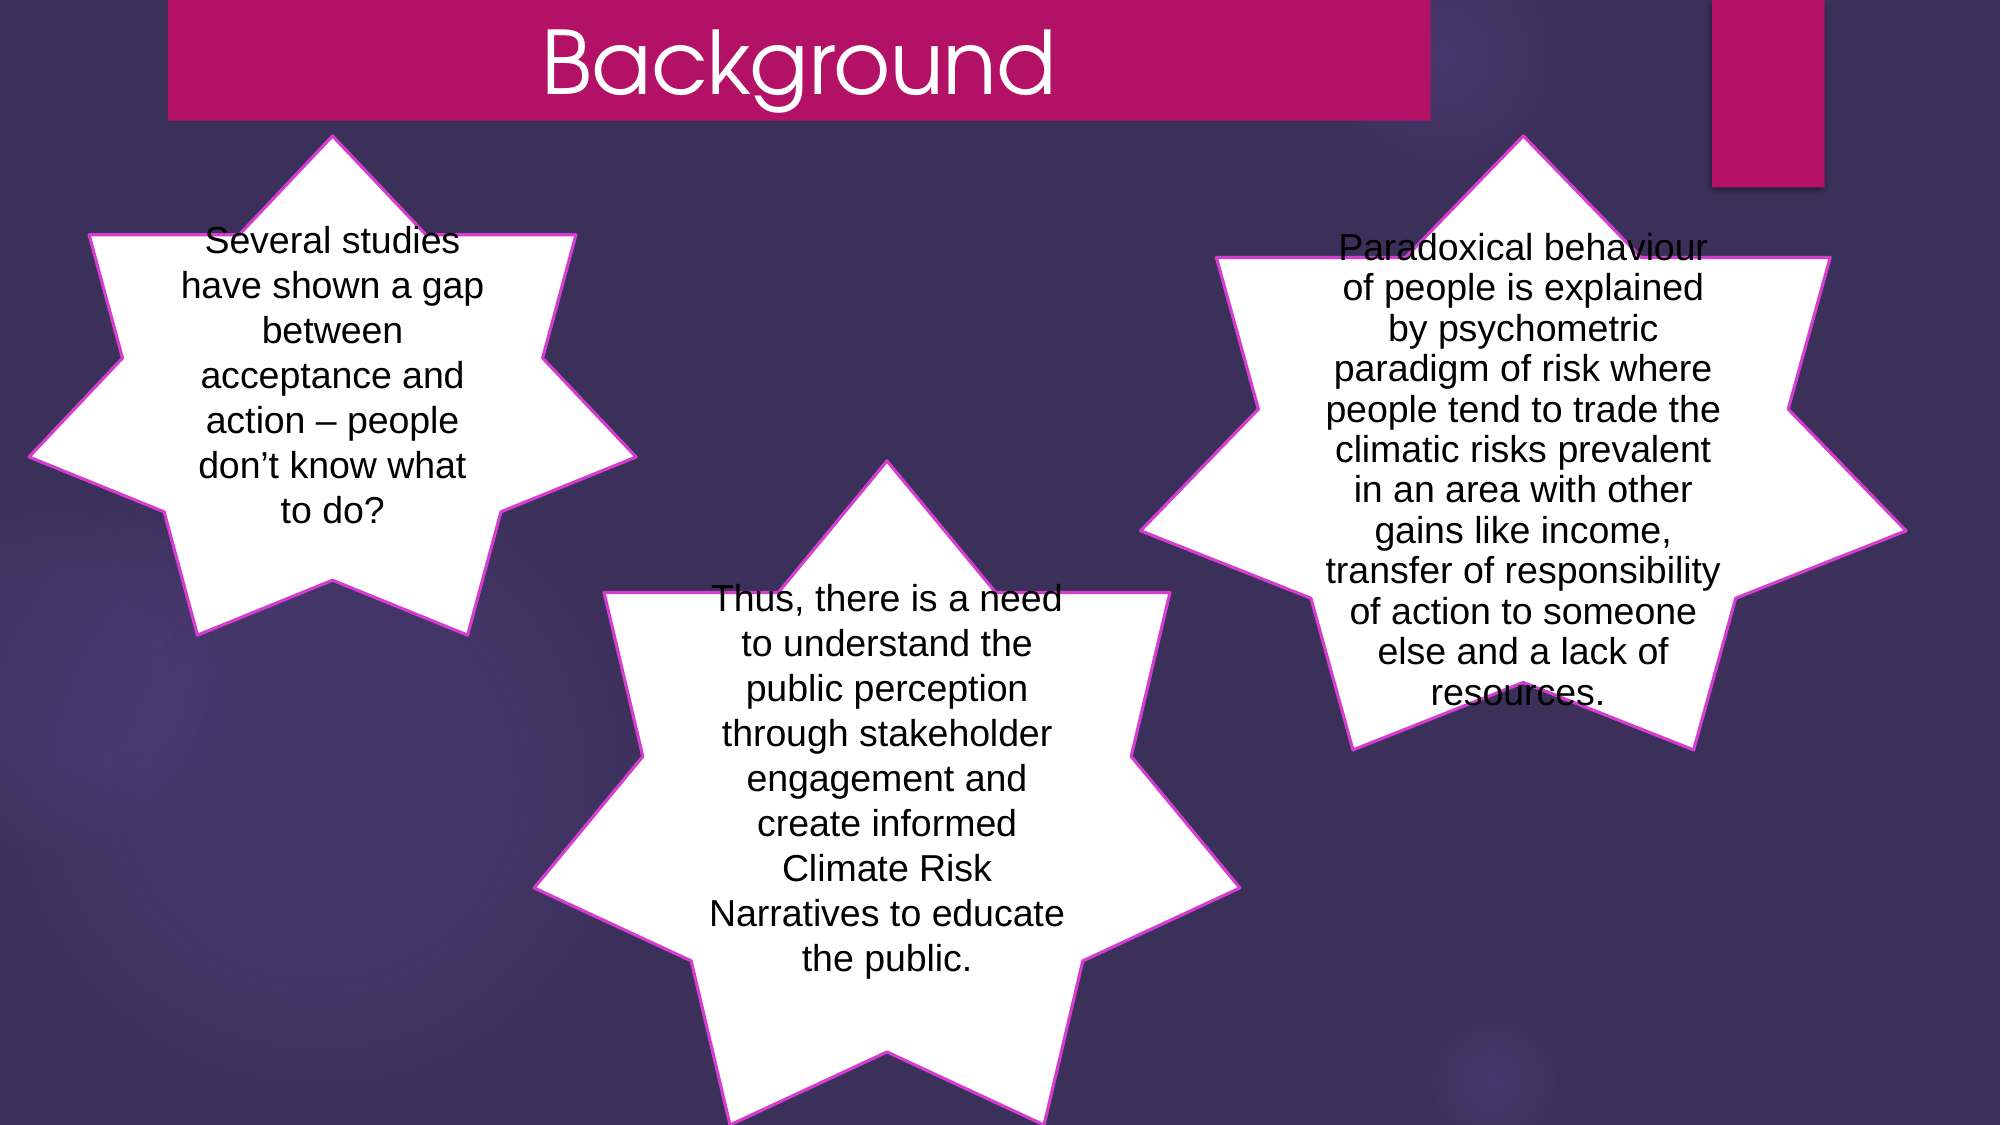

# Background
Several studies have shown a gap between acceptance and action – people don’t know what to do?

Paradoxical behaviour of people is explained by psychometric paradigm of risk where people tend to trade the climatic risks prevalent in an area with other gains like income, transfer of responsibility of action to someone else and a lack of resources.
Thus, there is a need to understand the public perception through stakeholder engagement and create informed Climate Risk Narratives to educate the public.